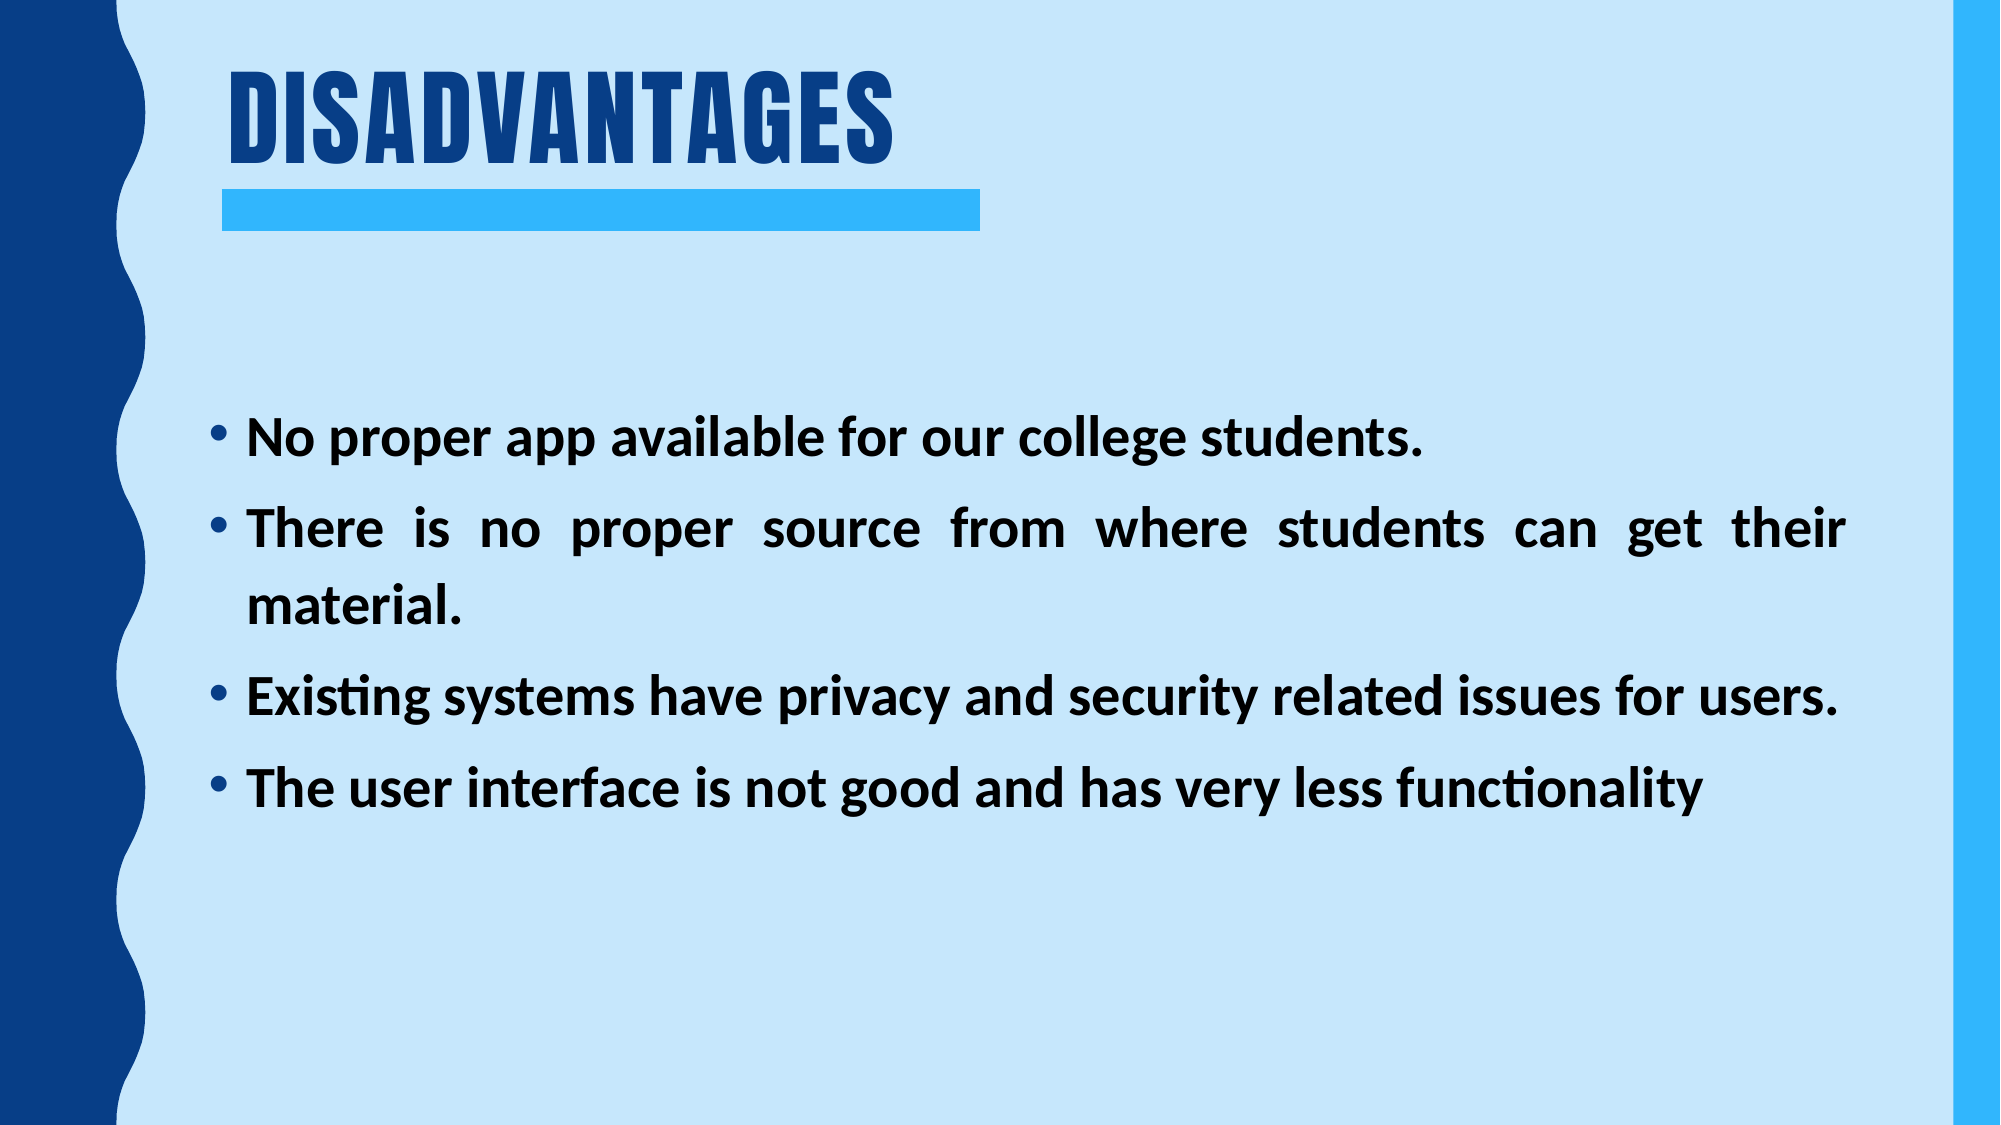

# DISADVANTAGES
No proper app available for our college students.
There is no proper source from where students can get their material.
Existing systems have privacy and security related issues for users.
The user interface is not good and has very less functionality